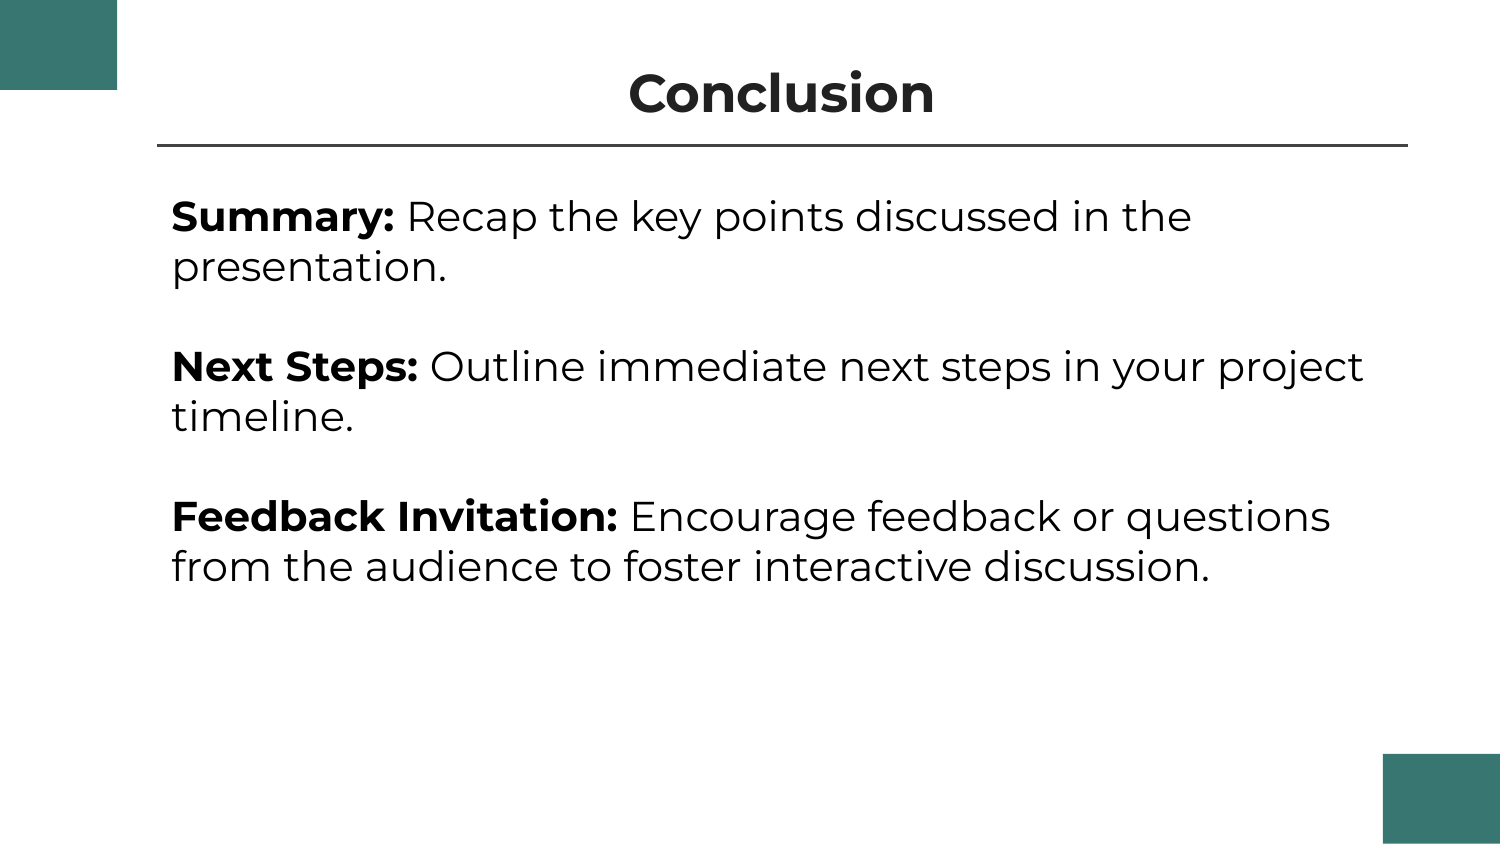

# Conclusion
Summary: Recap the key points discussed in the presentation.

Next Steps: Outline immediate next steps in your project timeline.

Feedback Invitation: Encourage feedback or questions from the audience to foster interactive discussion.